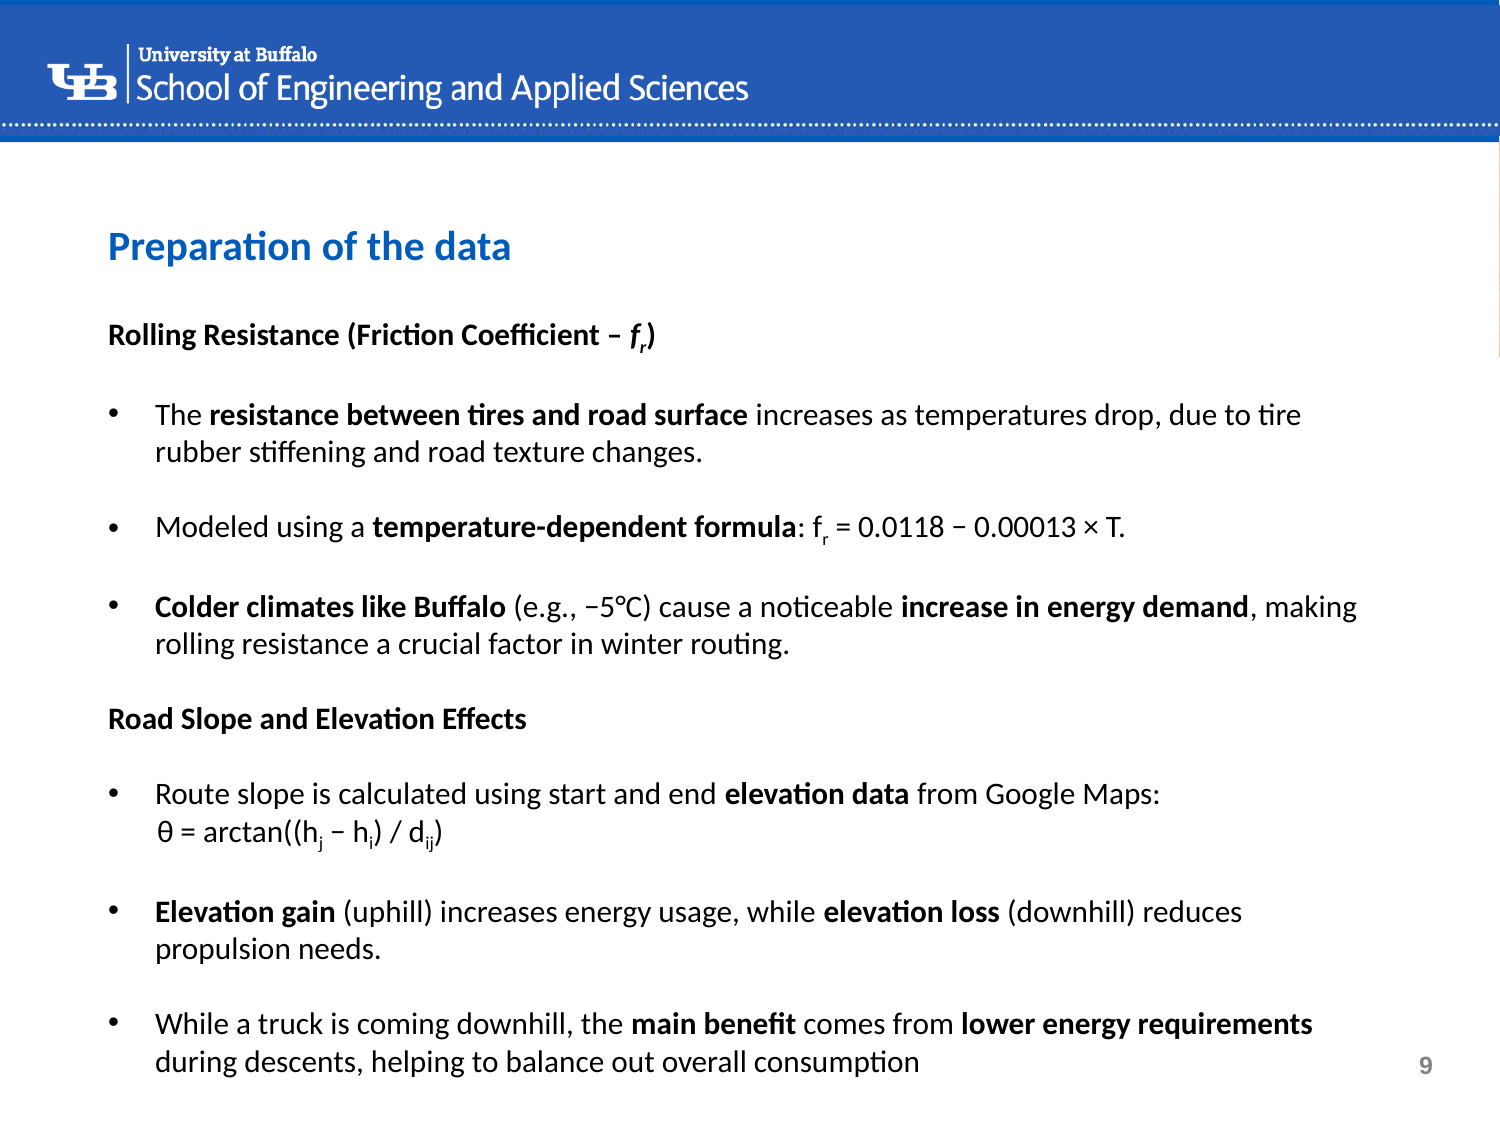

Preparation of the data
Rolling Resistance (Friction Coefficient – fr)

The resistance between tires and road surface increases as temperatures drop, due to tire rubber stiffening and road texture changes.

Modeled using a temperature-dependent formula: fr = 0.0118 − 0.00013 × T.

Colder climates like Buffalo (e.g., −5°C) cause a noticeable increase in energy demand, making rolling resistance a crucial factor in winter routing.

Road Slope and Elevation Effects

Route slope is calculated using start and end elevation data from Google Maps:
       θ = arctan((hj − hi) / dij)

Elevation gain (uphill) increases energy usage, while elevation loss (downhill) reduces propulsion needs.

While a truck is coming downhill, the main benefit comes from lower energy requirements during descents, helping to balance out overall consumption